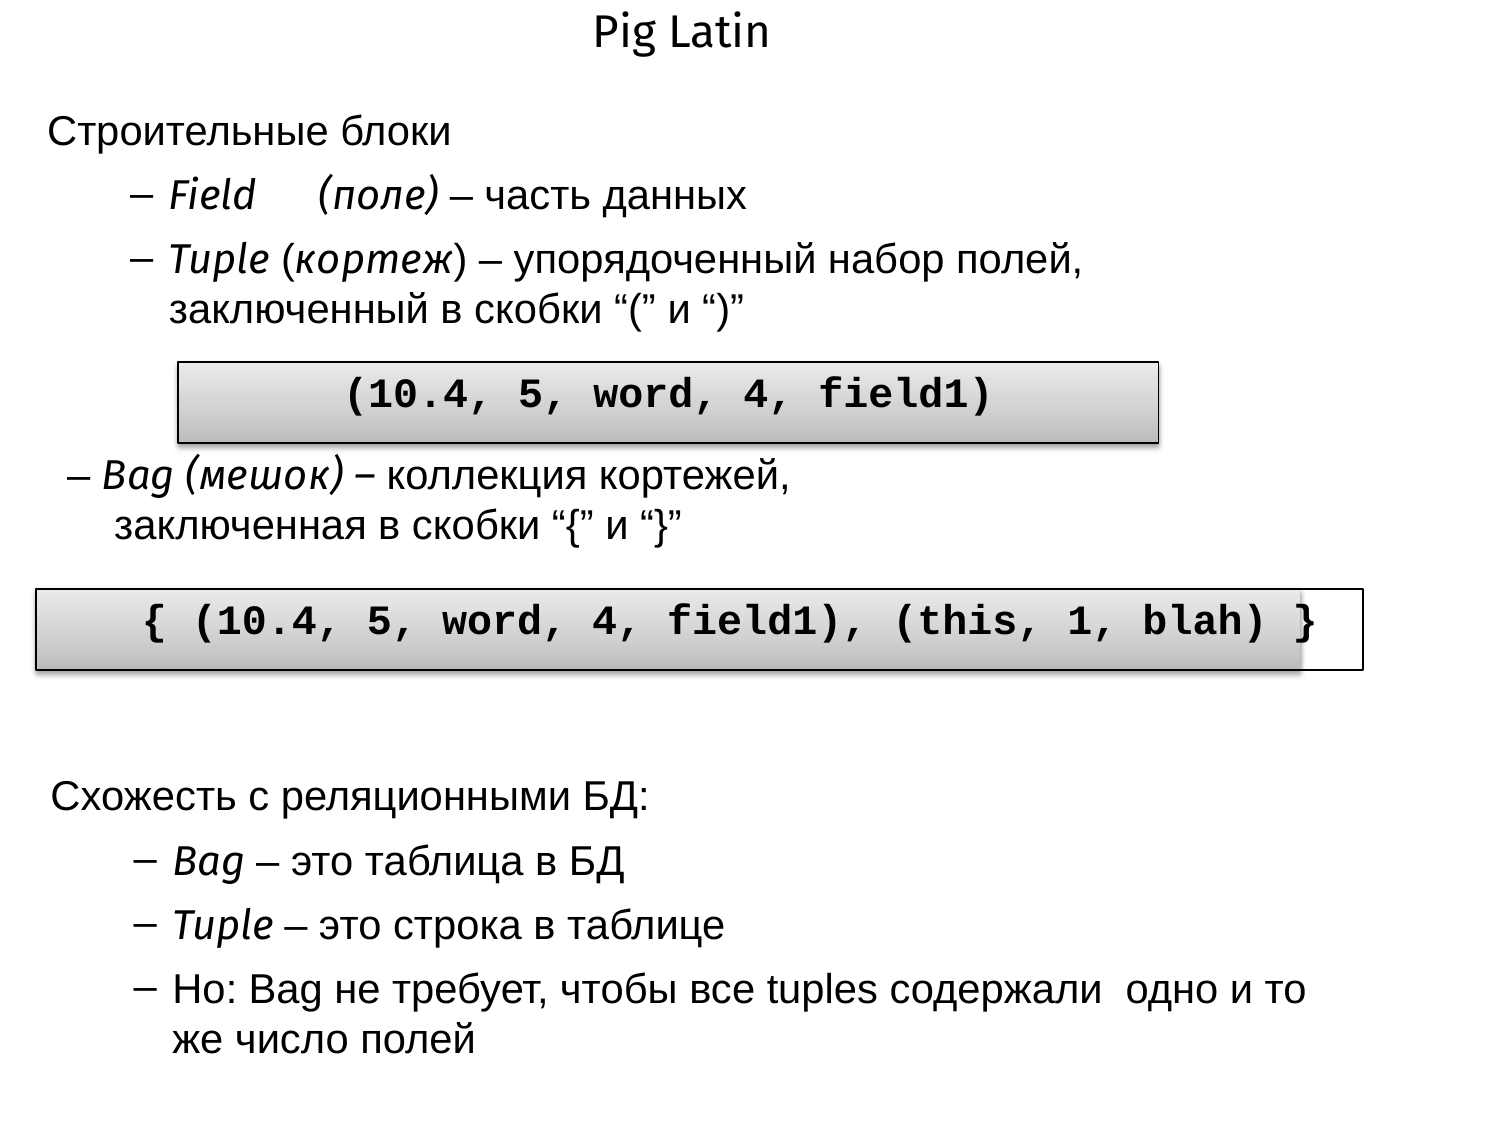

# Pig Latin
Строительные блоки
Field	(поле) – часть данных
Tuple (кортеж) – упорядоченный набор полей,  заключенный в скобки “(” и “)”

(10.4, 5, word, 4, field1)
– Bag (мешок) – коллекция кортежей,  заключенная в скобки “{” и “}”

{ (10.4, 5, word, 4, field1), (this, 1, blah) }
Схожесть с реляционными БД:
Bag – это таблица в БД
Tuple – это строка в таблице
Но: Bag не требует, чтобы все tuples содержали  одно и то же число полей